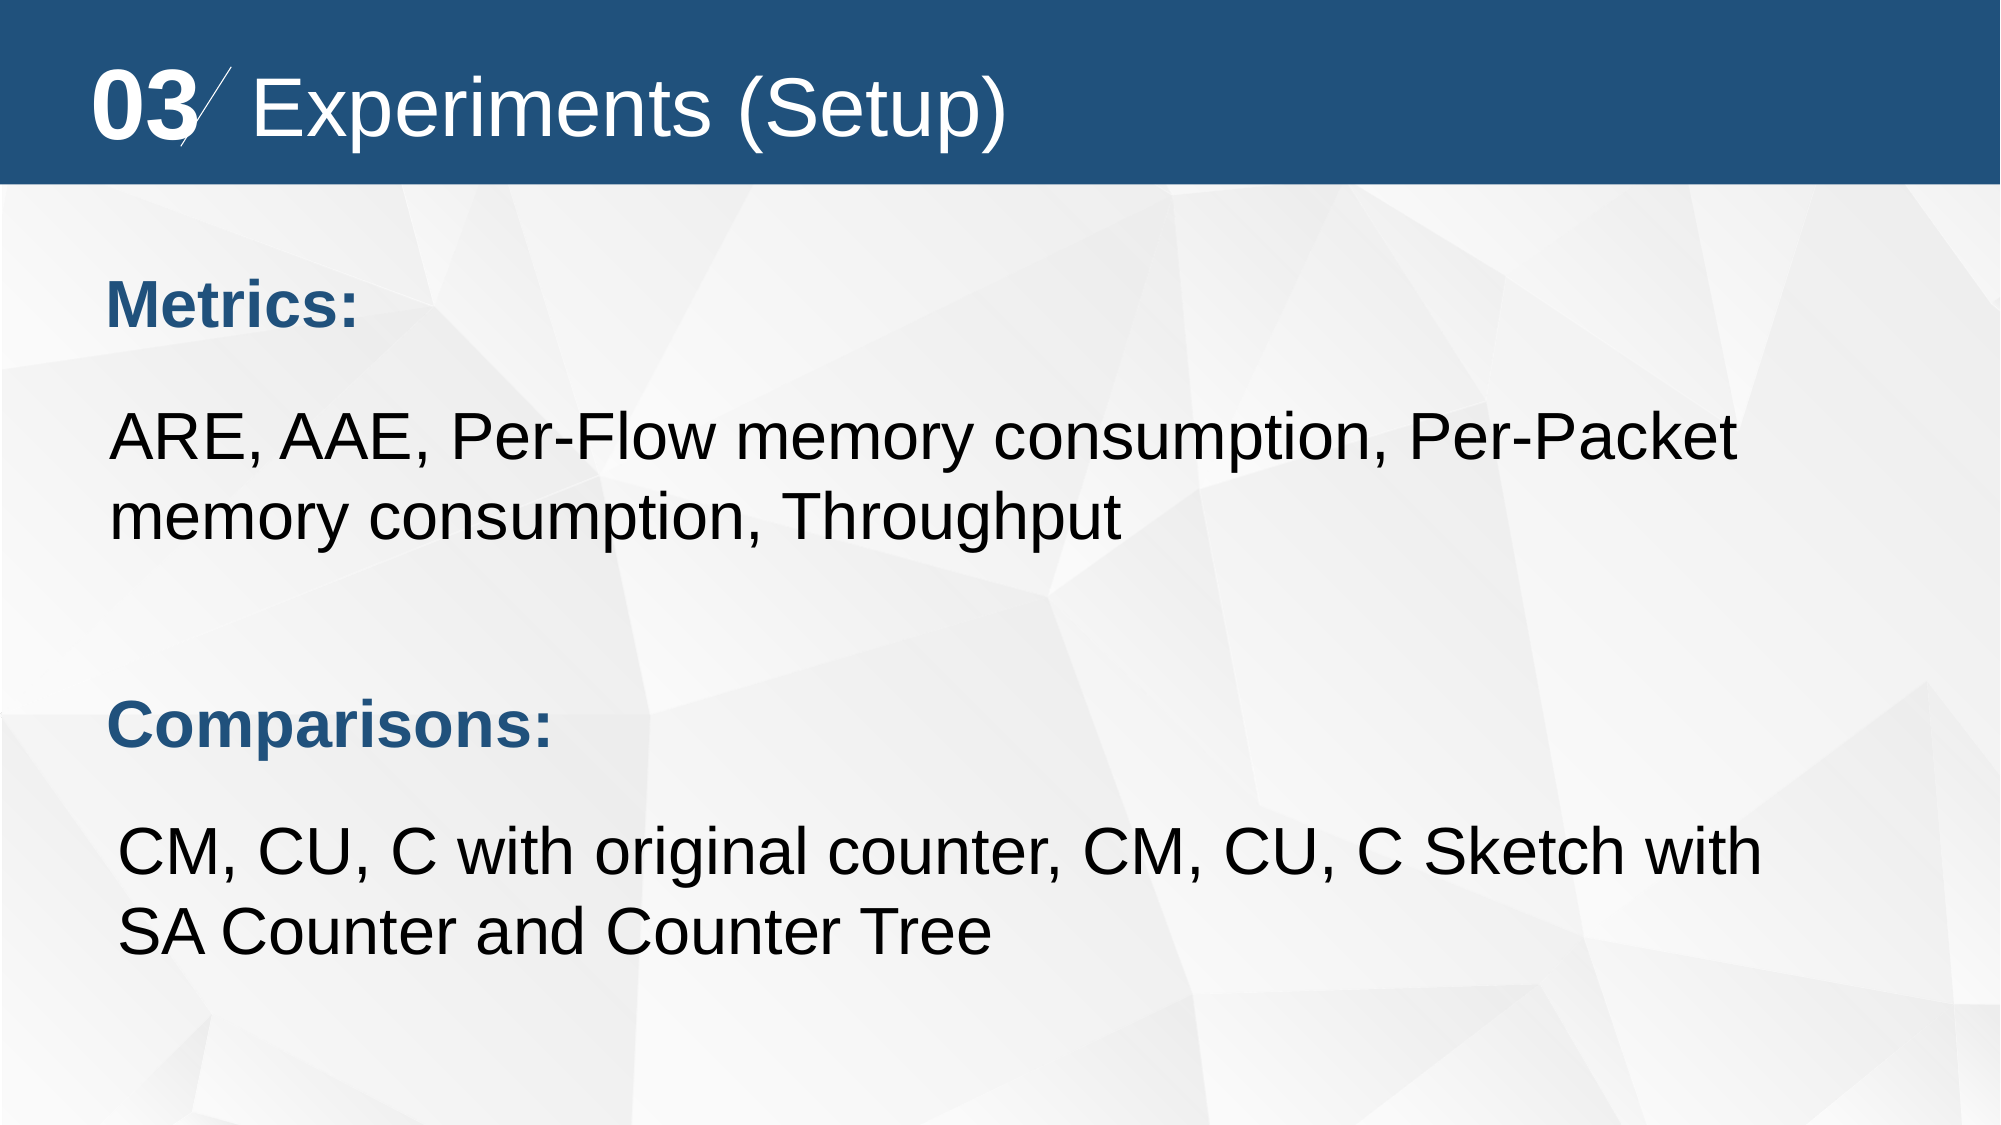

03
Experiments (Setup)
Metrics:
ARE, AAE, Per-Flow memory consumption, Per-Packet memory consumption, Throughput
Comparisons:
CM, CU, C with original counter, CM, CU, C Sketch with SA Counter and Counter Tree